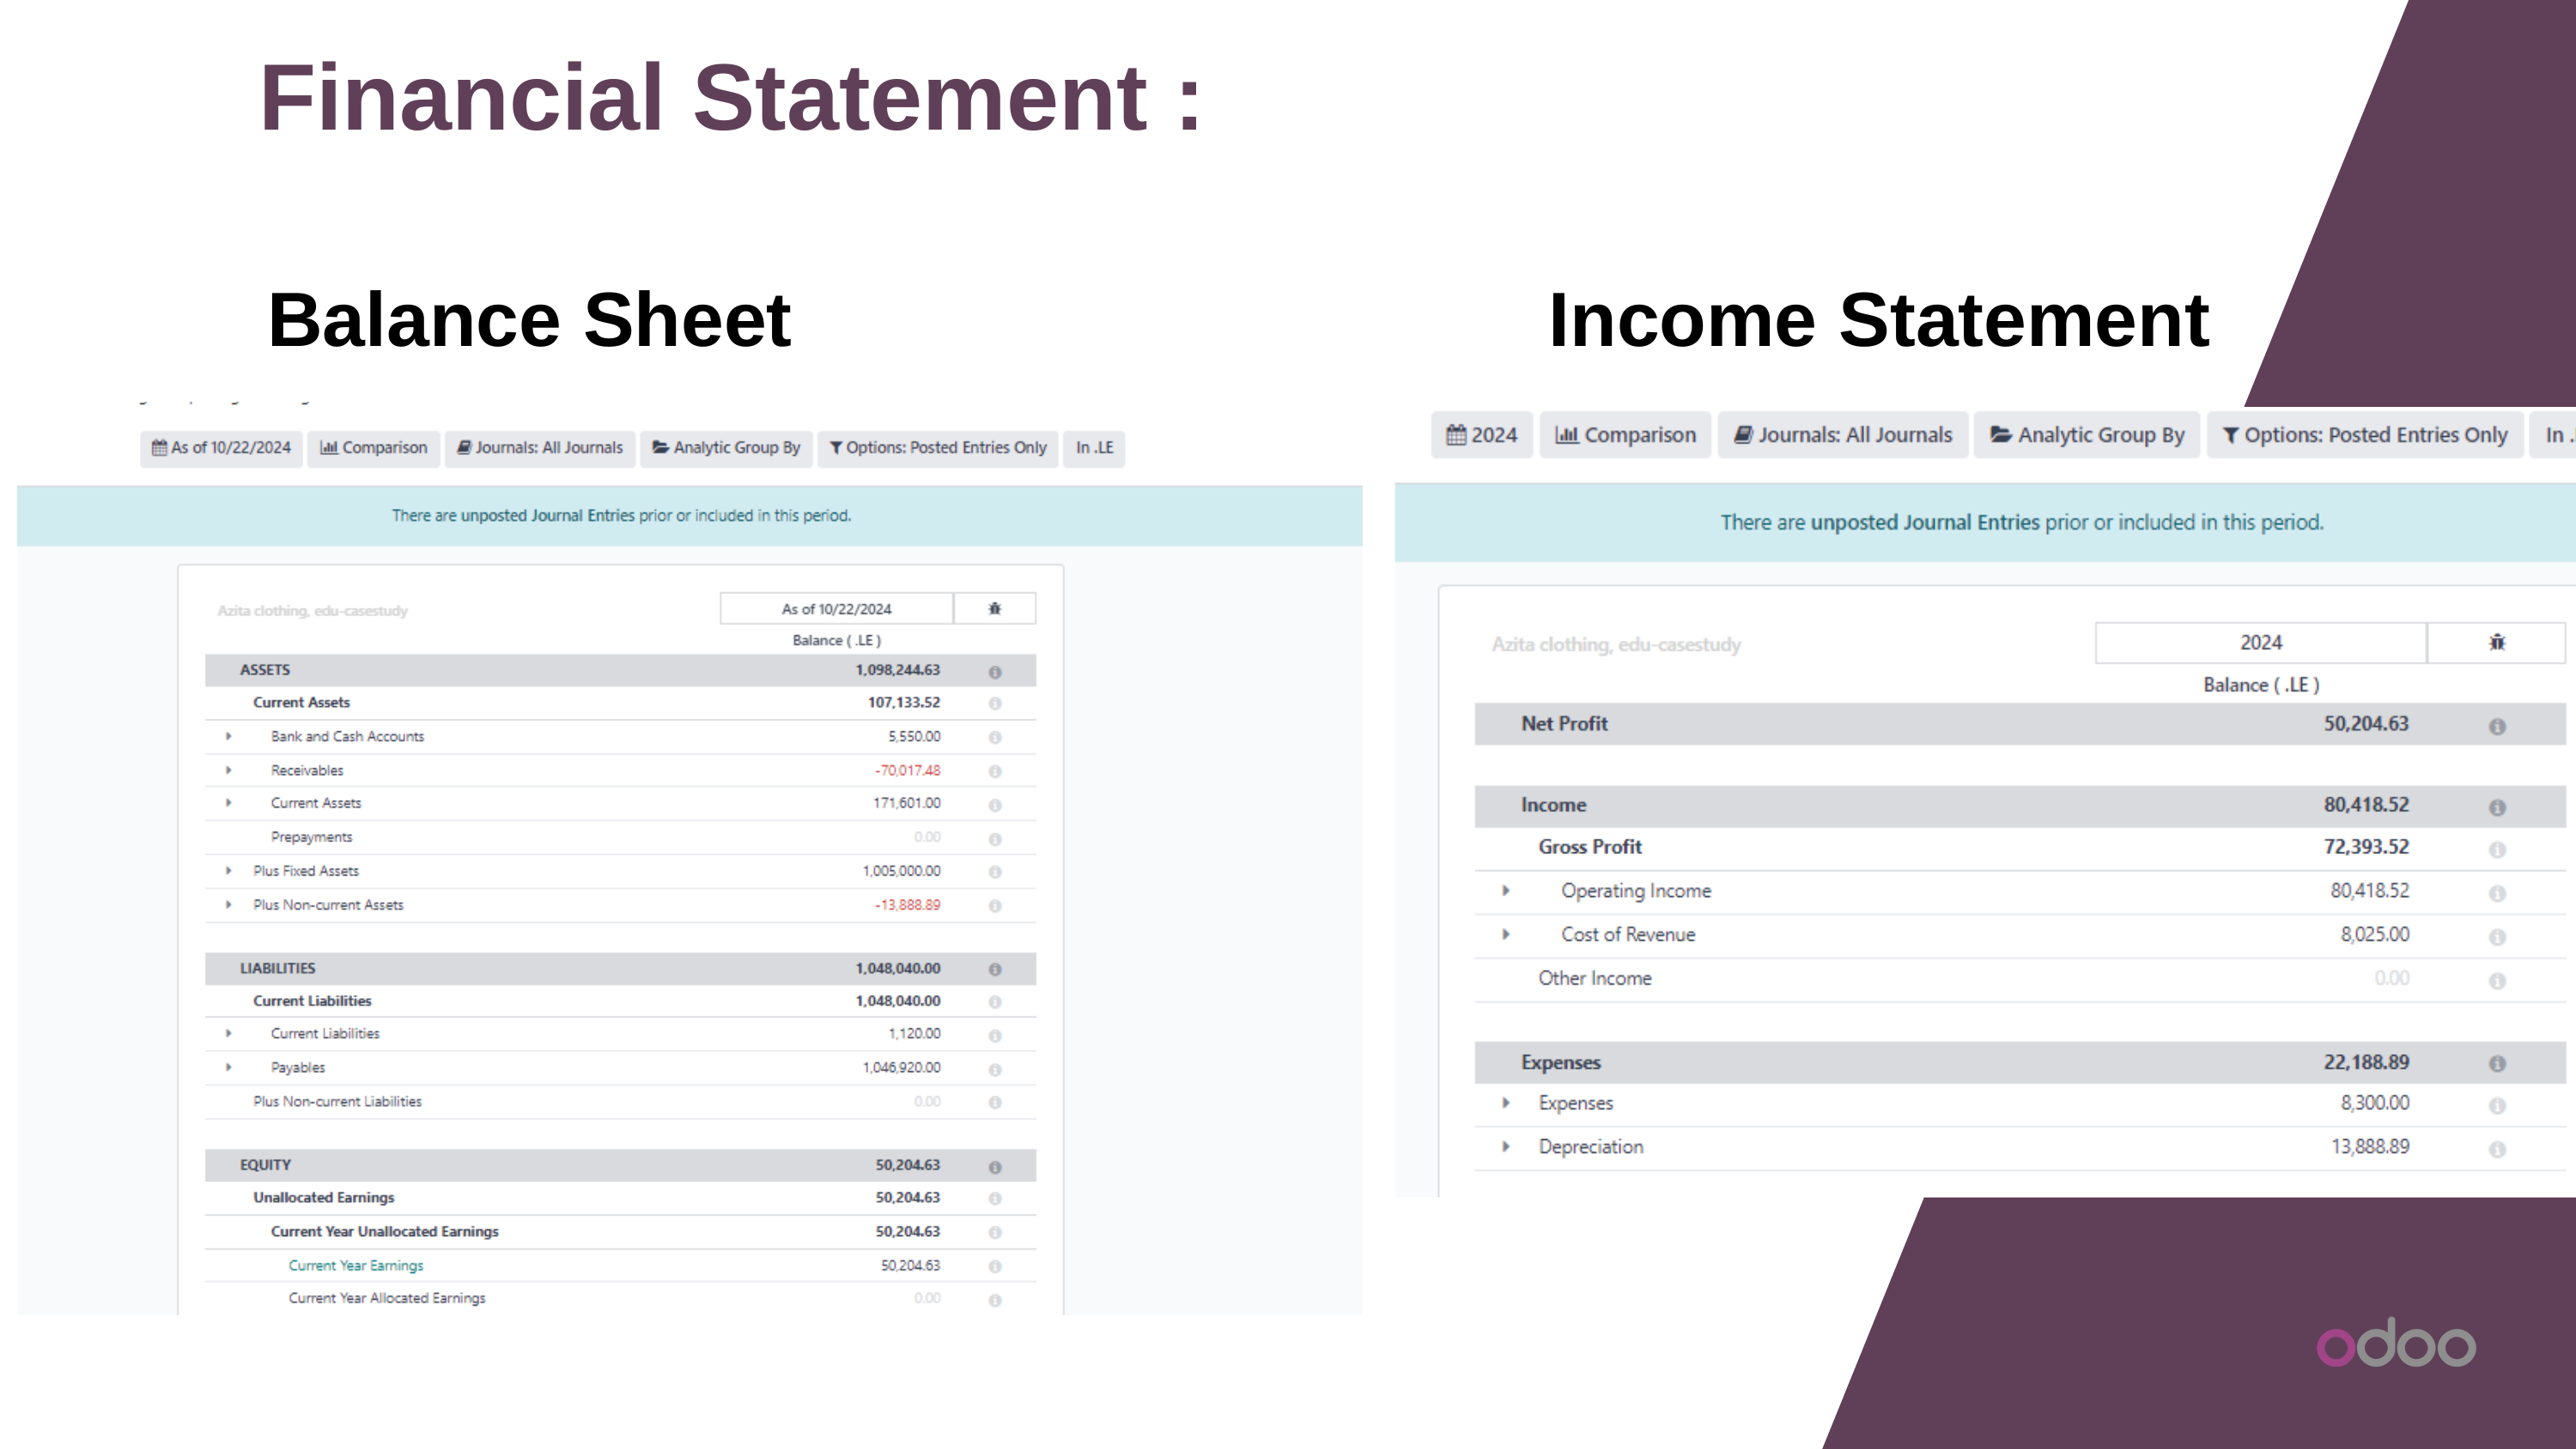

Financial Statement :
Balance Sheet
Income Statement